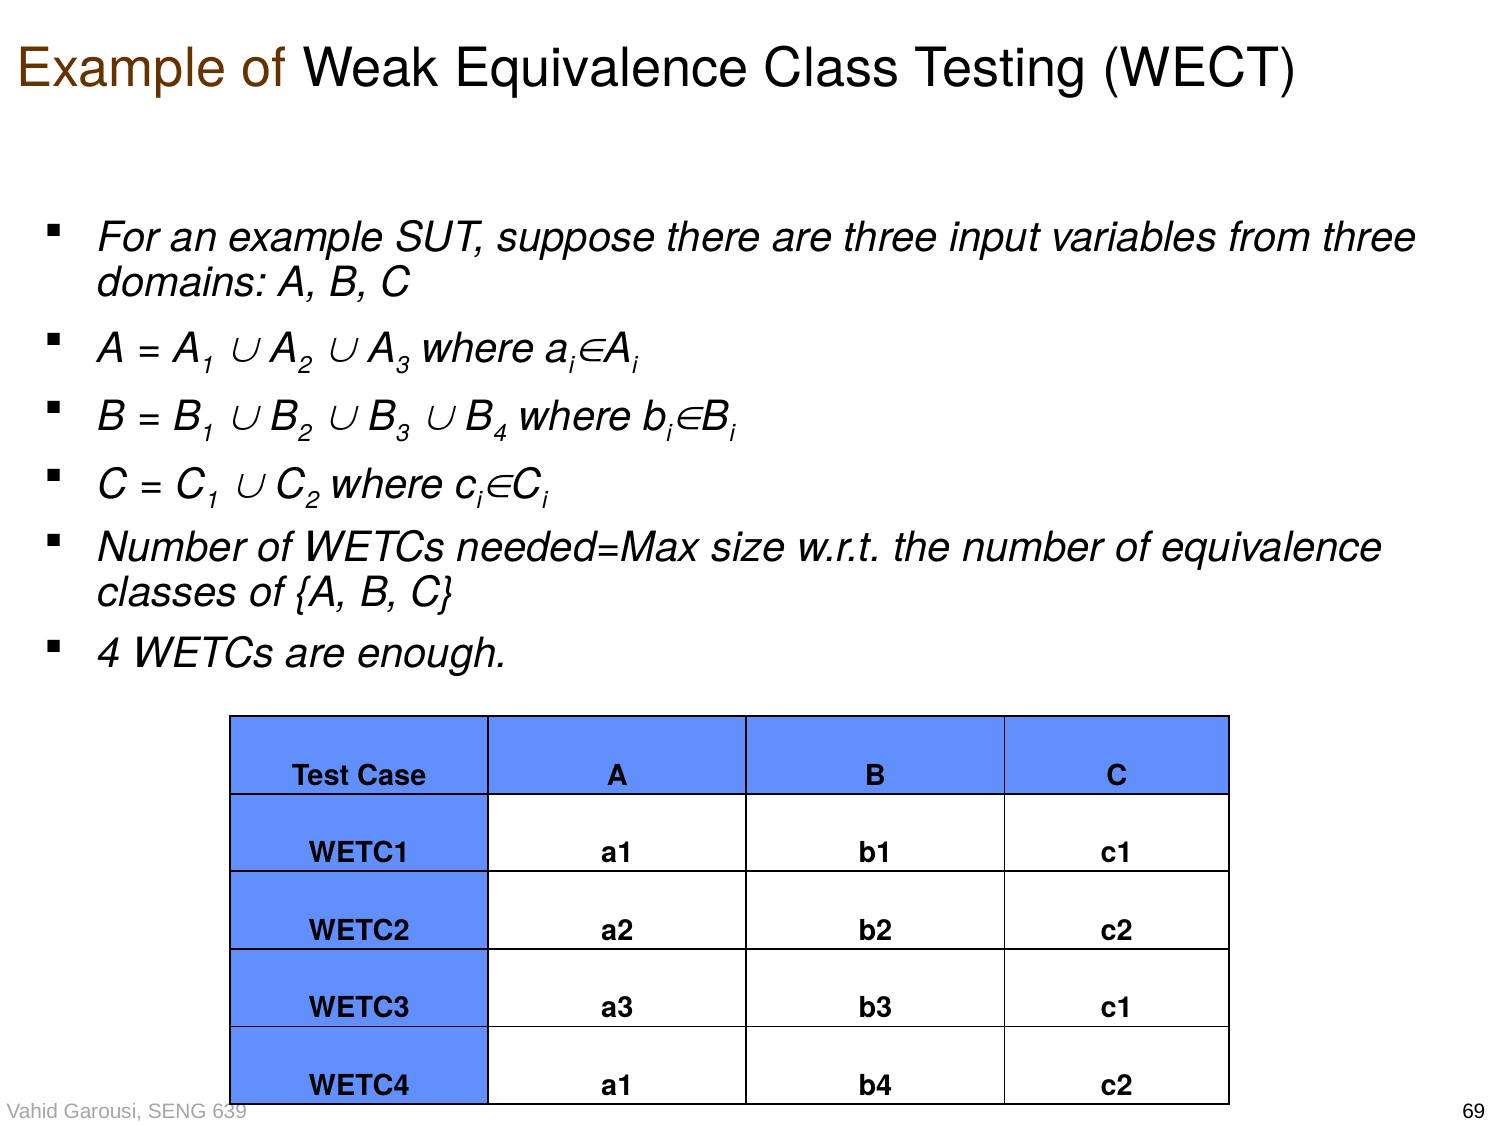

# Example of Weak Equivalence Class Testing (WECT)
For an example SUT, suppose there are three input variables from three domains: A, B, C
A = A1 ∪ A2 ∪ A3 where ai∈Ai
B = B1 ∪ B2 ∪ B3 ∪ B4 where bi∈Bi
C = C1 ∪ C2 where ci∈Ci
Number of WETCs needed=Max size w.r.t. the number of equivalence classes of {A, B, C}
4 WETCs are enough.
| Test Case | A | B | C |
| --- | --- | --- | --- |
| WETC1 | a1 | b1 | c1 |
| WETC2 | a2 | b2 | c2 |
| WETC3 | a3 | b3 | c1 |
| WETC4 | a1 | b4 | c2 |